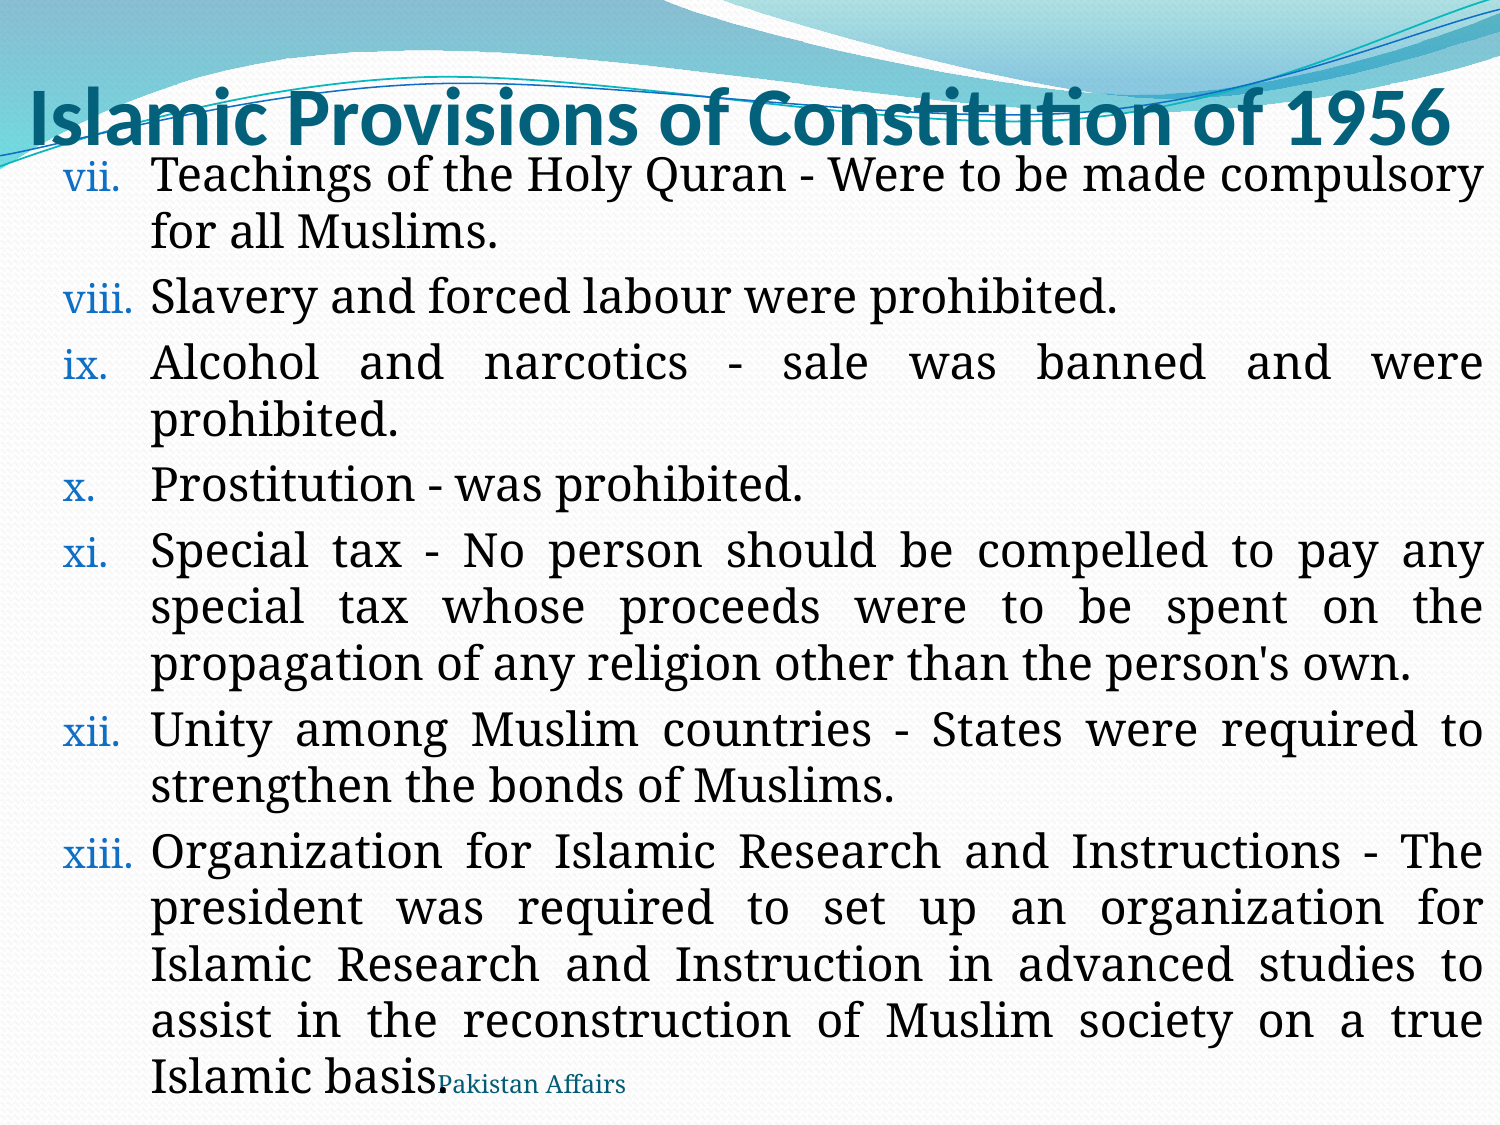

# Islamic Provisions of Constitution of 1956
Teachings of the Holy Quran - Were to be made compulsory for all Muslims.
Slavery and forced labour were prohibited.
Alcohol and narcotics - sale was banned and were prohibited.
Prostitution - was prohibited.
Special tax - No person should be compelled to pay any special tax whose proceeds were to be spent on the propagation of any religion other than the person's own.
Unity among Muslim countries - States were required to strengthen the bonds of Muslims.
Organization for Islamic Research and Instructions - The president was required to set up an organization for Islamic Research and Instruction in advanced studies to assist in the reconstruction of Muslim society on a true Islamic basis.

Pakistan Affairs
14